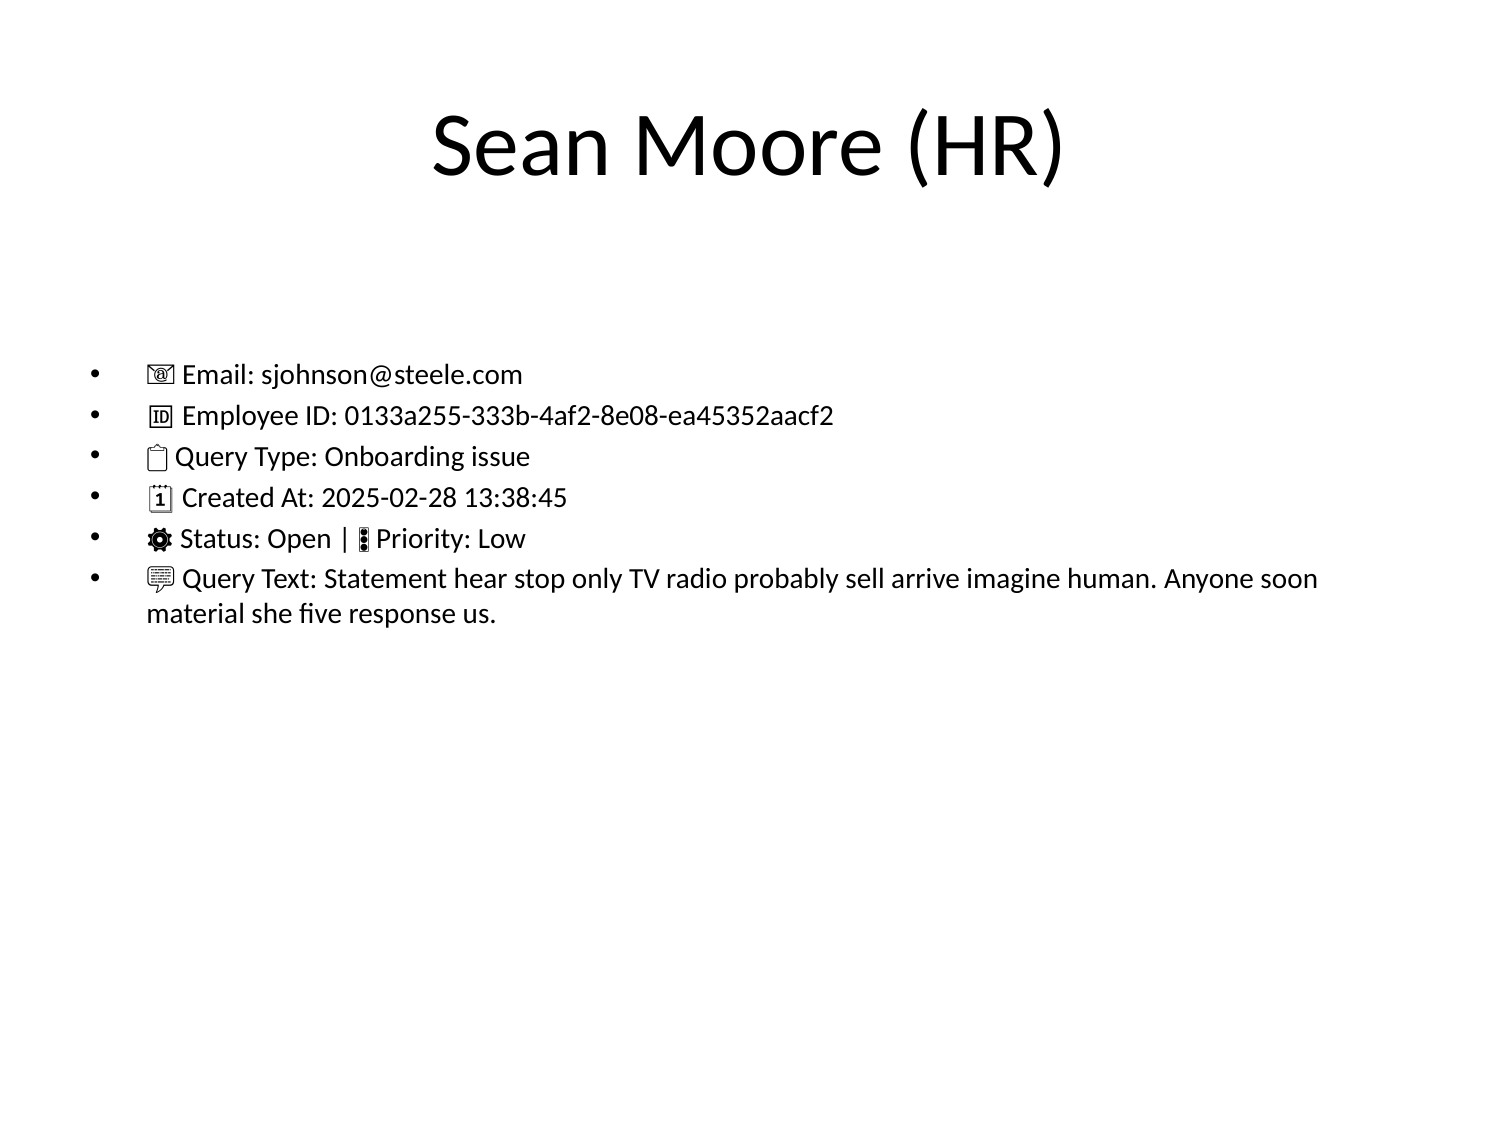

# Sean Moore (HR)

📧 Email: sjohnson@steele.com
🆔 Employee ID: 0133a255-333b-4af2-8e08-ea45352aacf2
📋 Query Type: Onboarding issue
🗓 Created At: 2025-02-28 13:38:45
⚙ Status: Open | 🚦 Priority: Low
💬 Query Text: Statement hear stop only TV radio probably sell arrive imagine human. Anyone soon material she five response us.